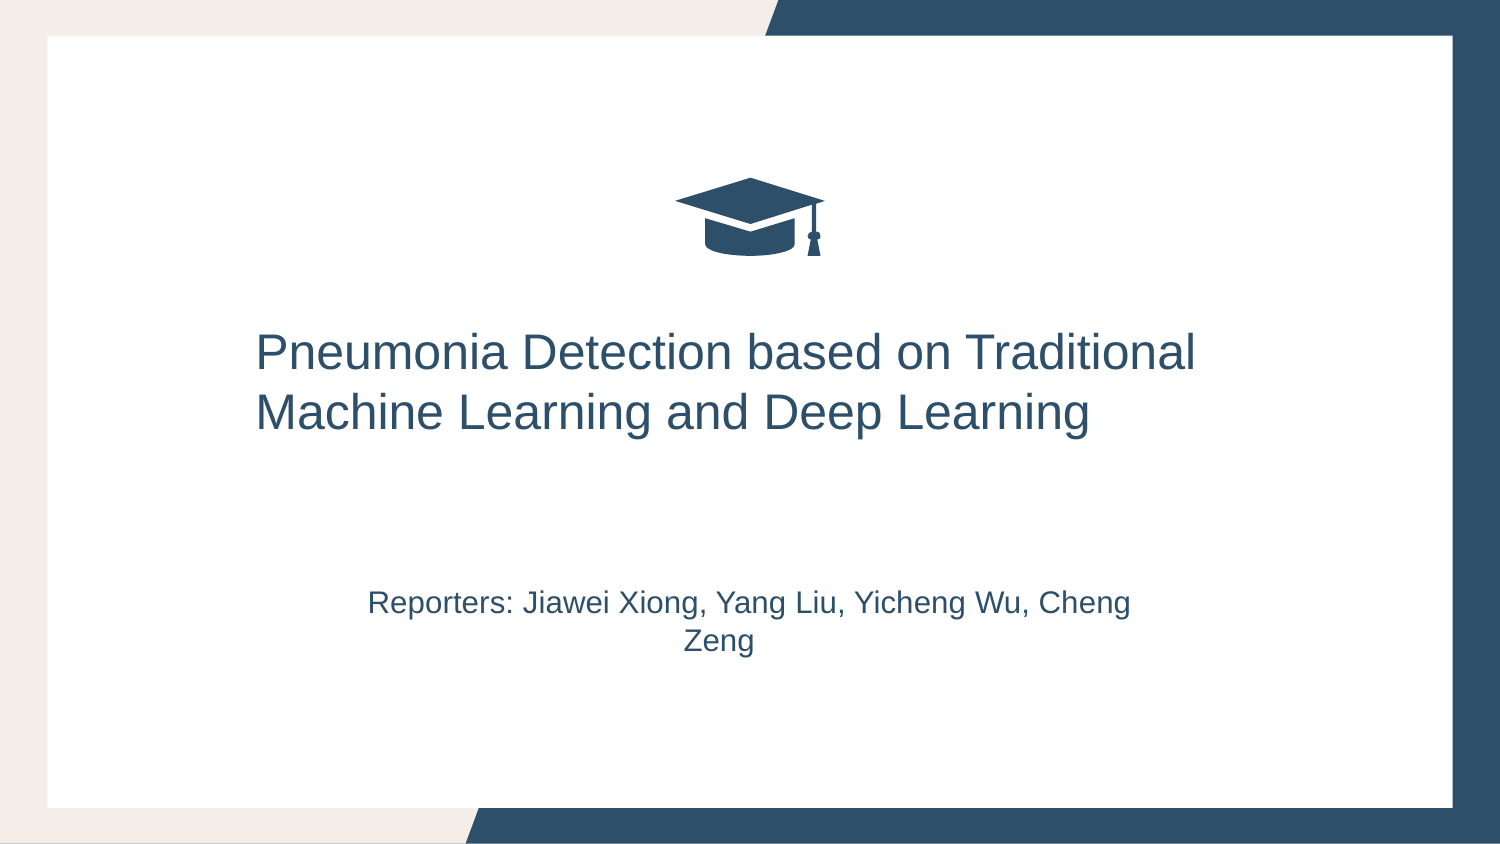

Pneumonia Detection based on Traditional Machine Learning and Deep Learning
Reporters: Jiawei Xiong, Yang Liu, Yicheng Wu, Cheng Zeng